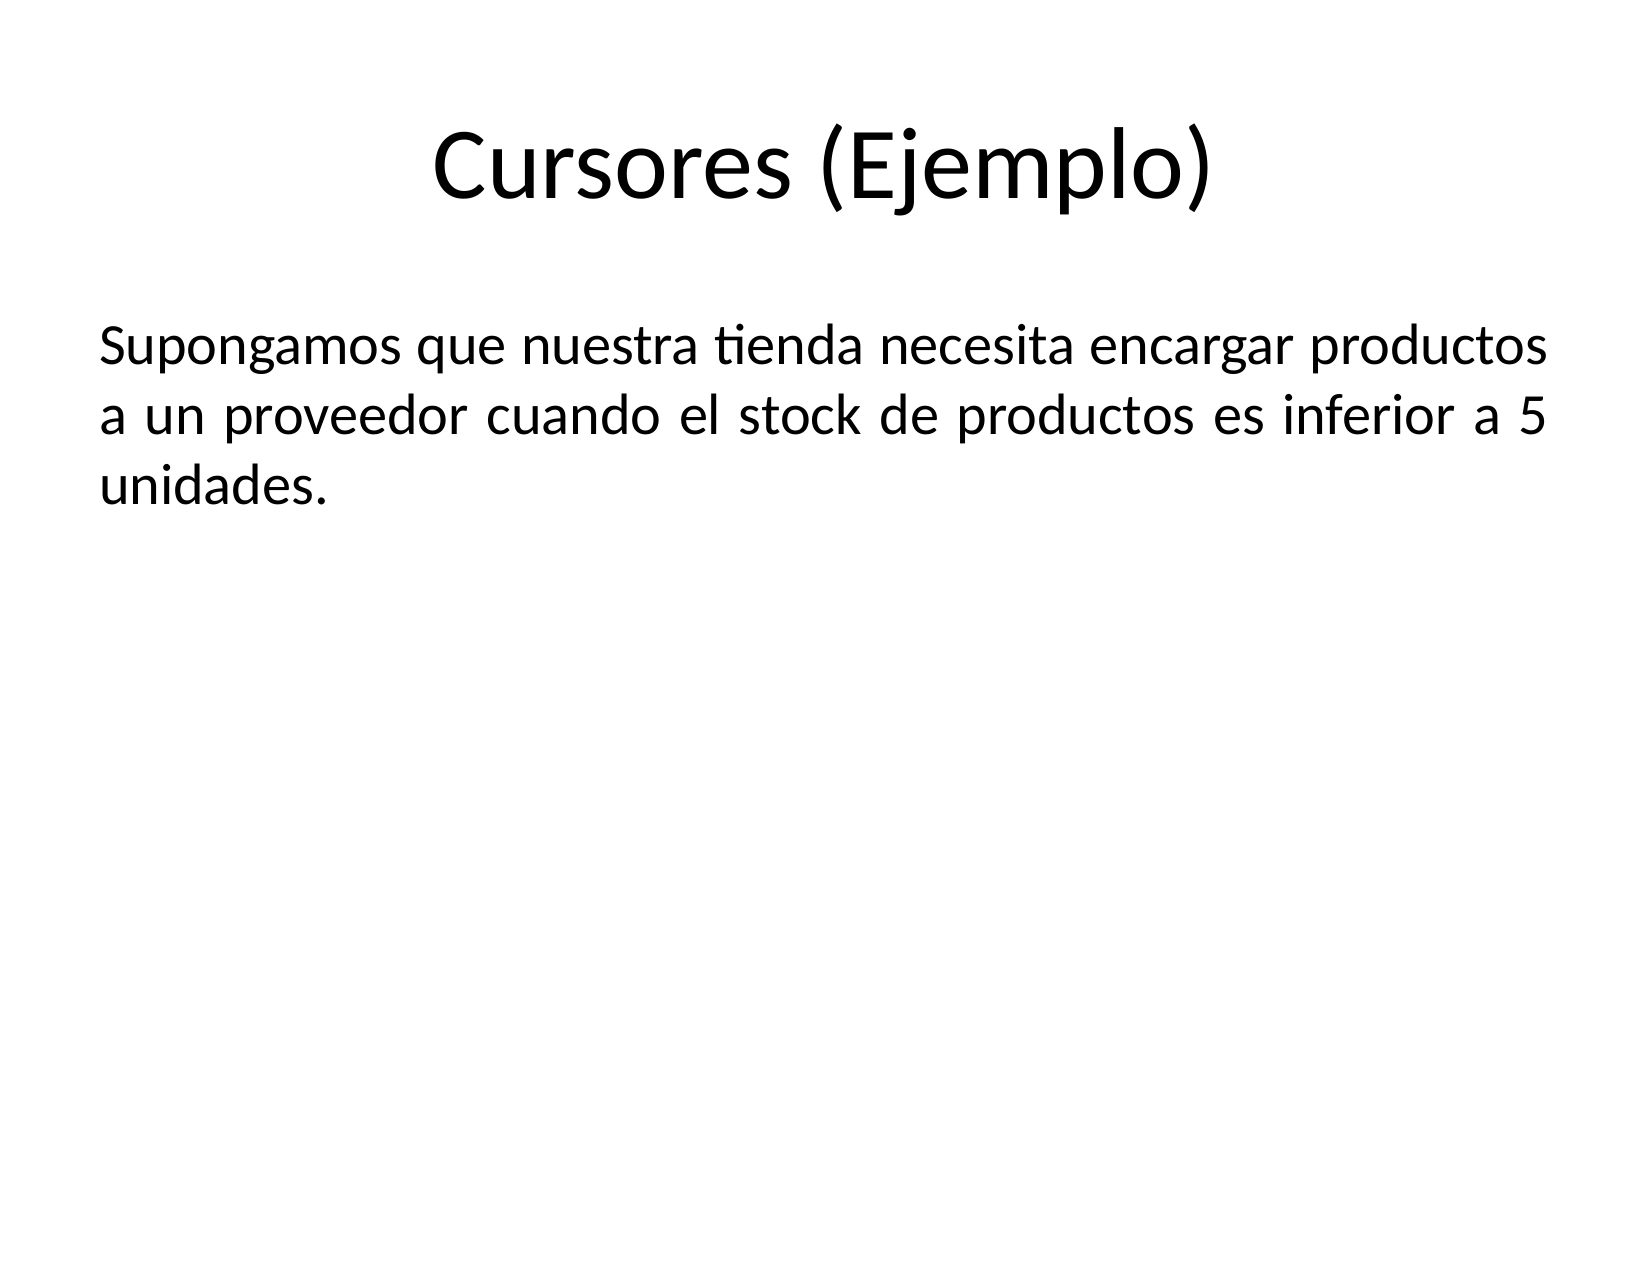

# Cursores (Ejemplo)
Supongamos que nuestra tienda necesita encargar productos a un proveedor cuando el stock de productos es inferior a 5 unidades.